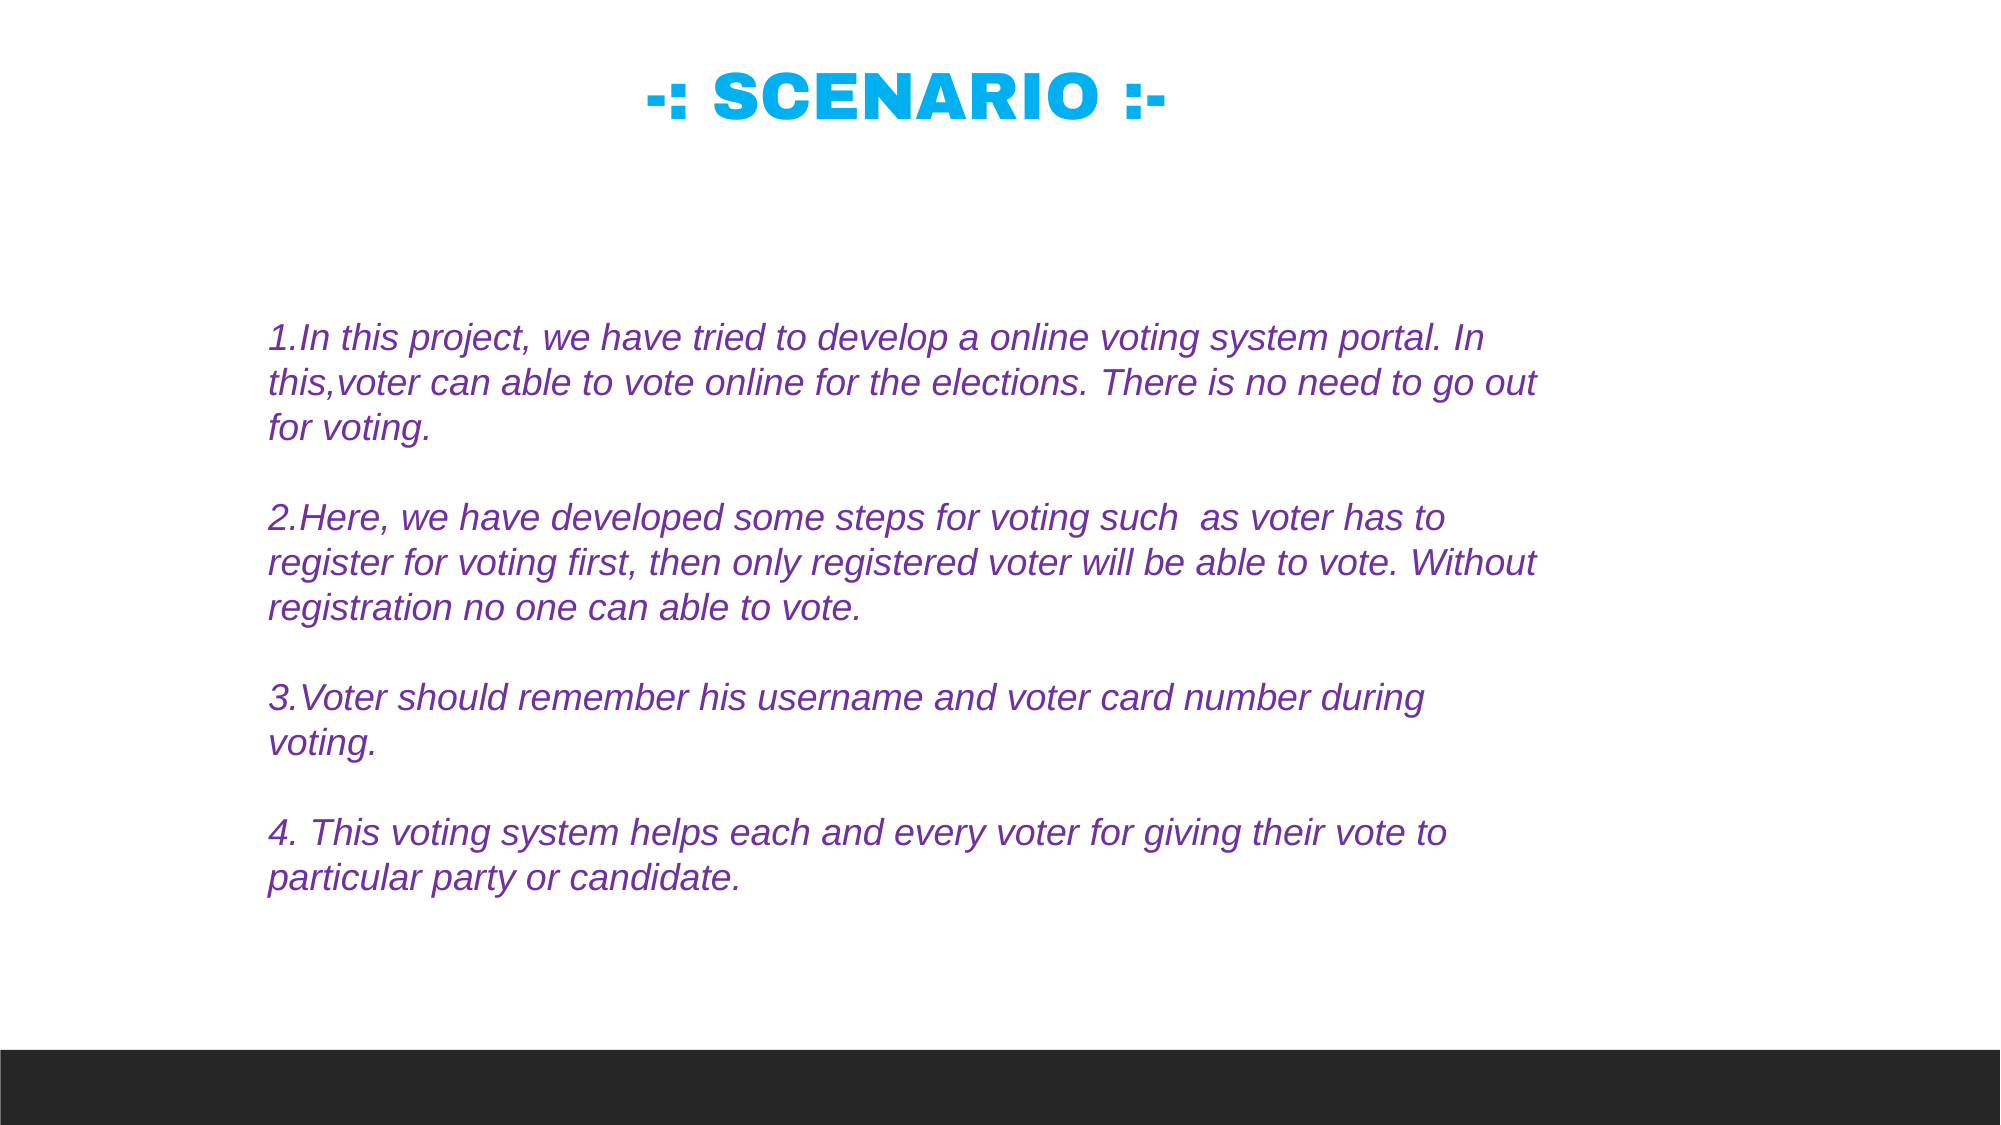

-: SCENARIO :-

1.In this project, we have tried to develop a online voting system portal. In this,voter can able to vote online for the elections. There is no need to go out for voting.

2.Here, we have developed some steps for voting such  as voter has to register for voting first, then only registered voter will be able to vote. Without registration no one can able to vote.

3.Voter should remember his username and voter card number during voting.

4. This voting system helps each and every voter for giving their vote to particular party or candidate.